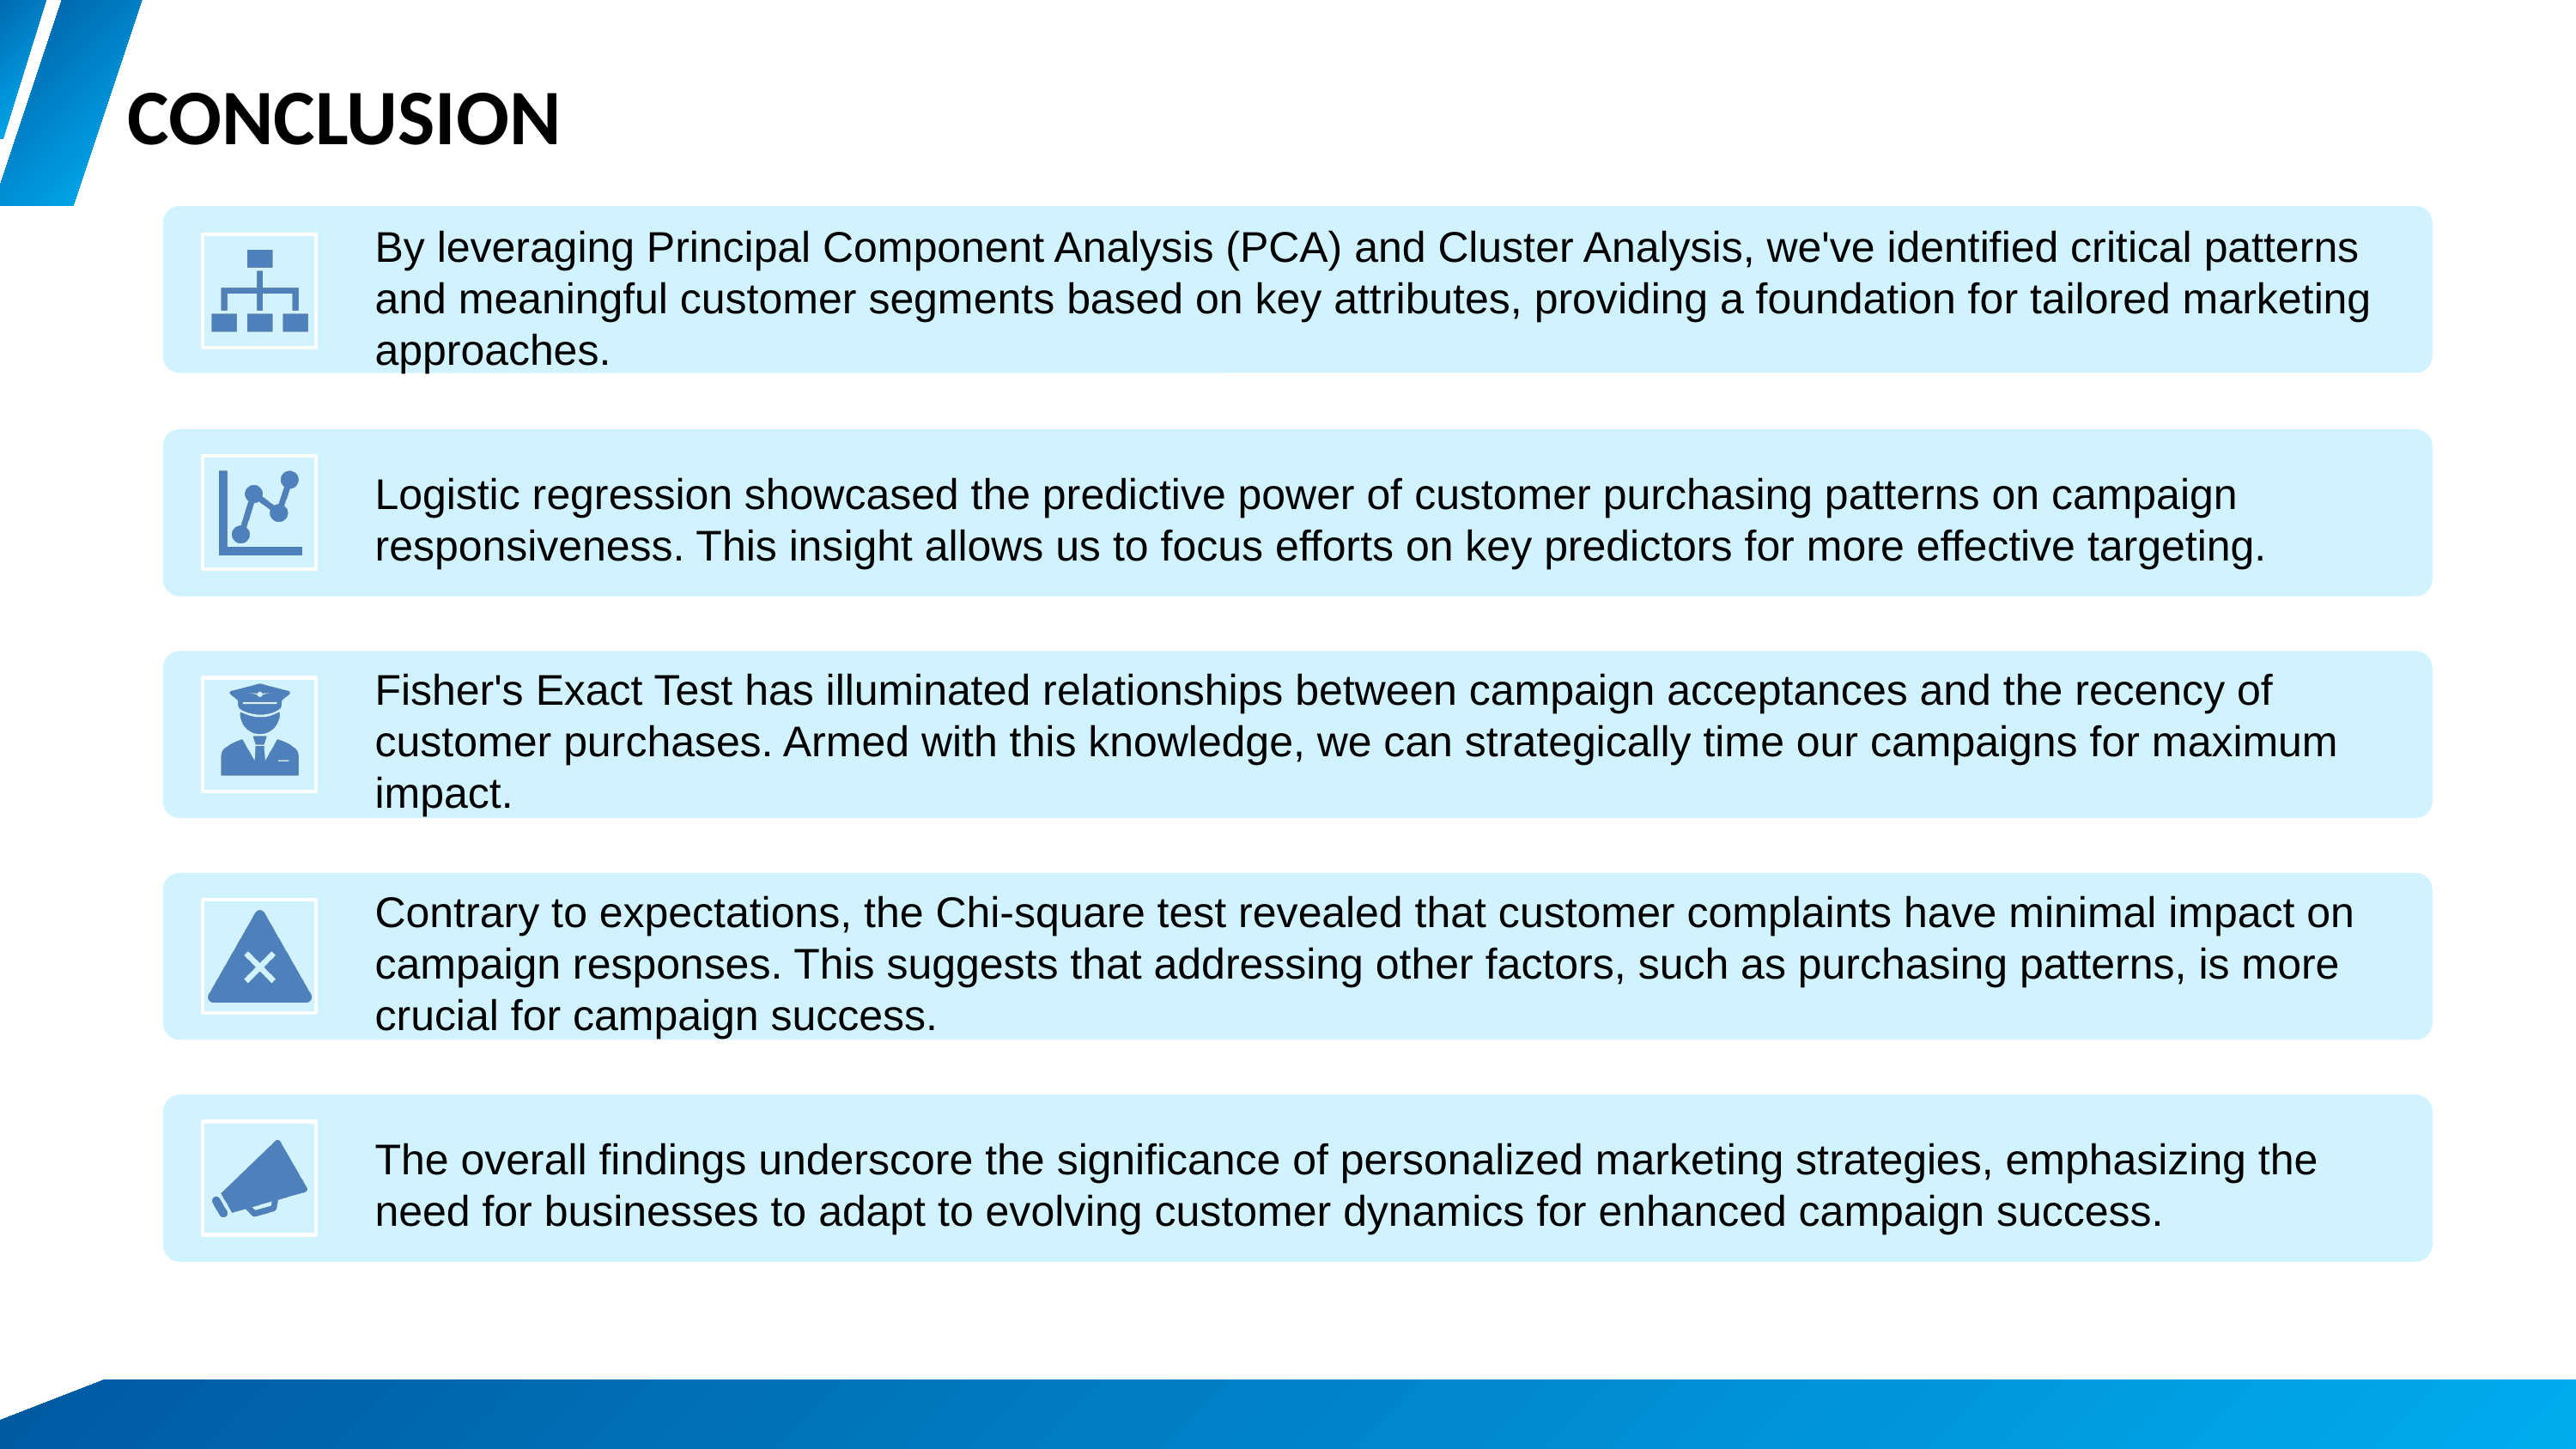

CONCLUSION
By leveraging Principal Component Analysis (PCA) and Cluster Analysis, we've identified critical patterns and meaningful customer segments based on key attributes, providing a foundation for tailored marketing approaches.
Logistic regression showcased the predictive power of customer purchasing patterns on campaign responsiveness. This insight allows us to focus efforts on key predictors for more effective targeting.
Fisher's Exact Test has illuminated relationships between campaign acceptances and the recency of customer purchases. Armed with this knowledge, we can strategically time our campaigns for maximum impact.
Contrary to expectations, the Chi-square test revealed that customer complaints have minimal impact on campaign responses. This suggests that addressing other factors, such as purchasing patterns, is more crucial for campaign success.
The overall findings underscore the significance of personalized marketing strategies, emphasizing the need for businesses to adapt to evolving customer dynamics for enhanced campaign success.